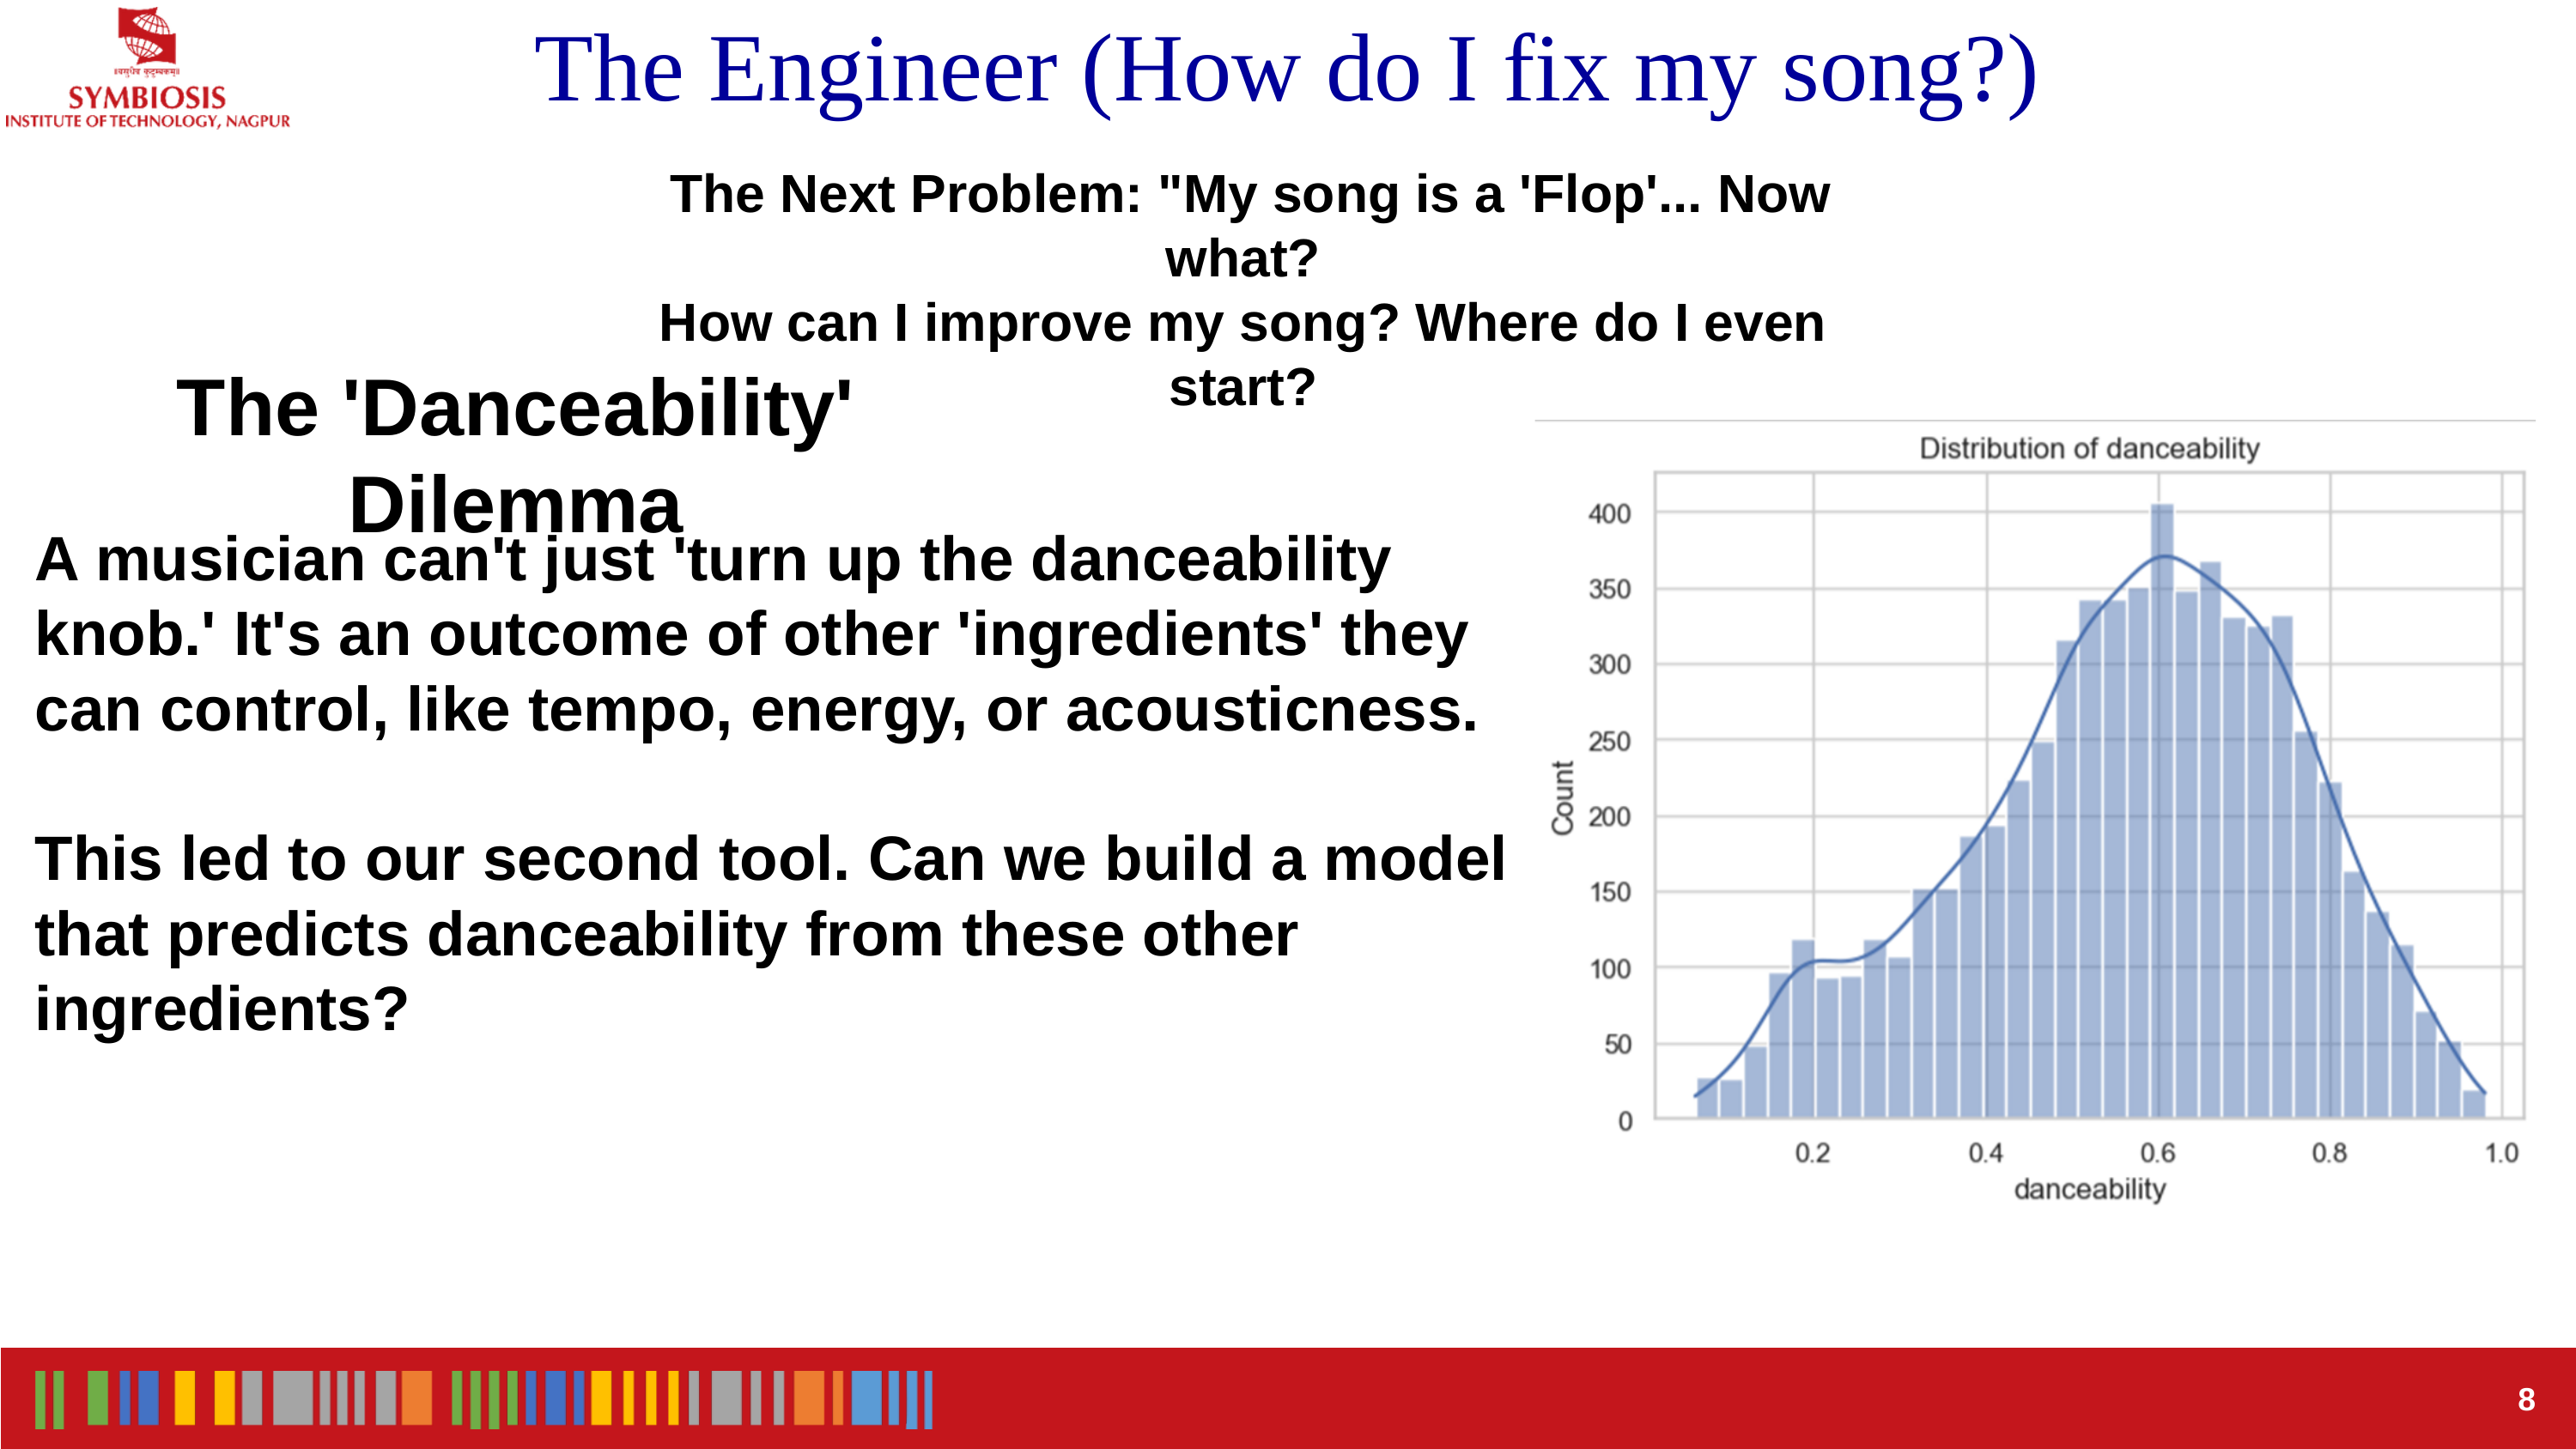

The Engineer (How do I fix my song?)

 The Next Problem: "My song is a 'Flop'... Now what?
How can I improve my song? Where do I even start?
The 'Danceability' Dilemma

A musician can't just 'turn up the danceability knob.' It's an outcome of other 'ingredients' they can control, like tempo, energy, or acousticness.

This led to our second tool. Can we build a model that predicts danceability from these other ingredients?

8